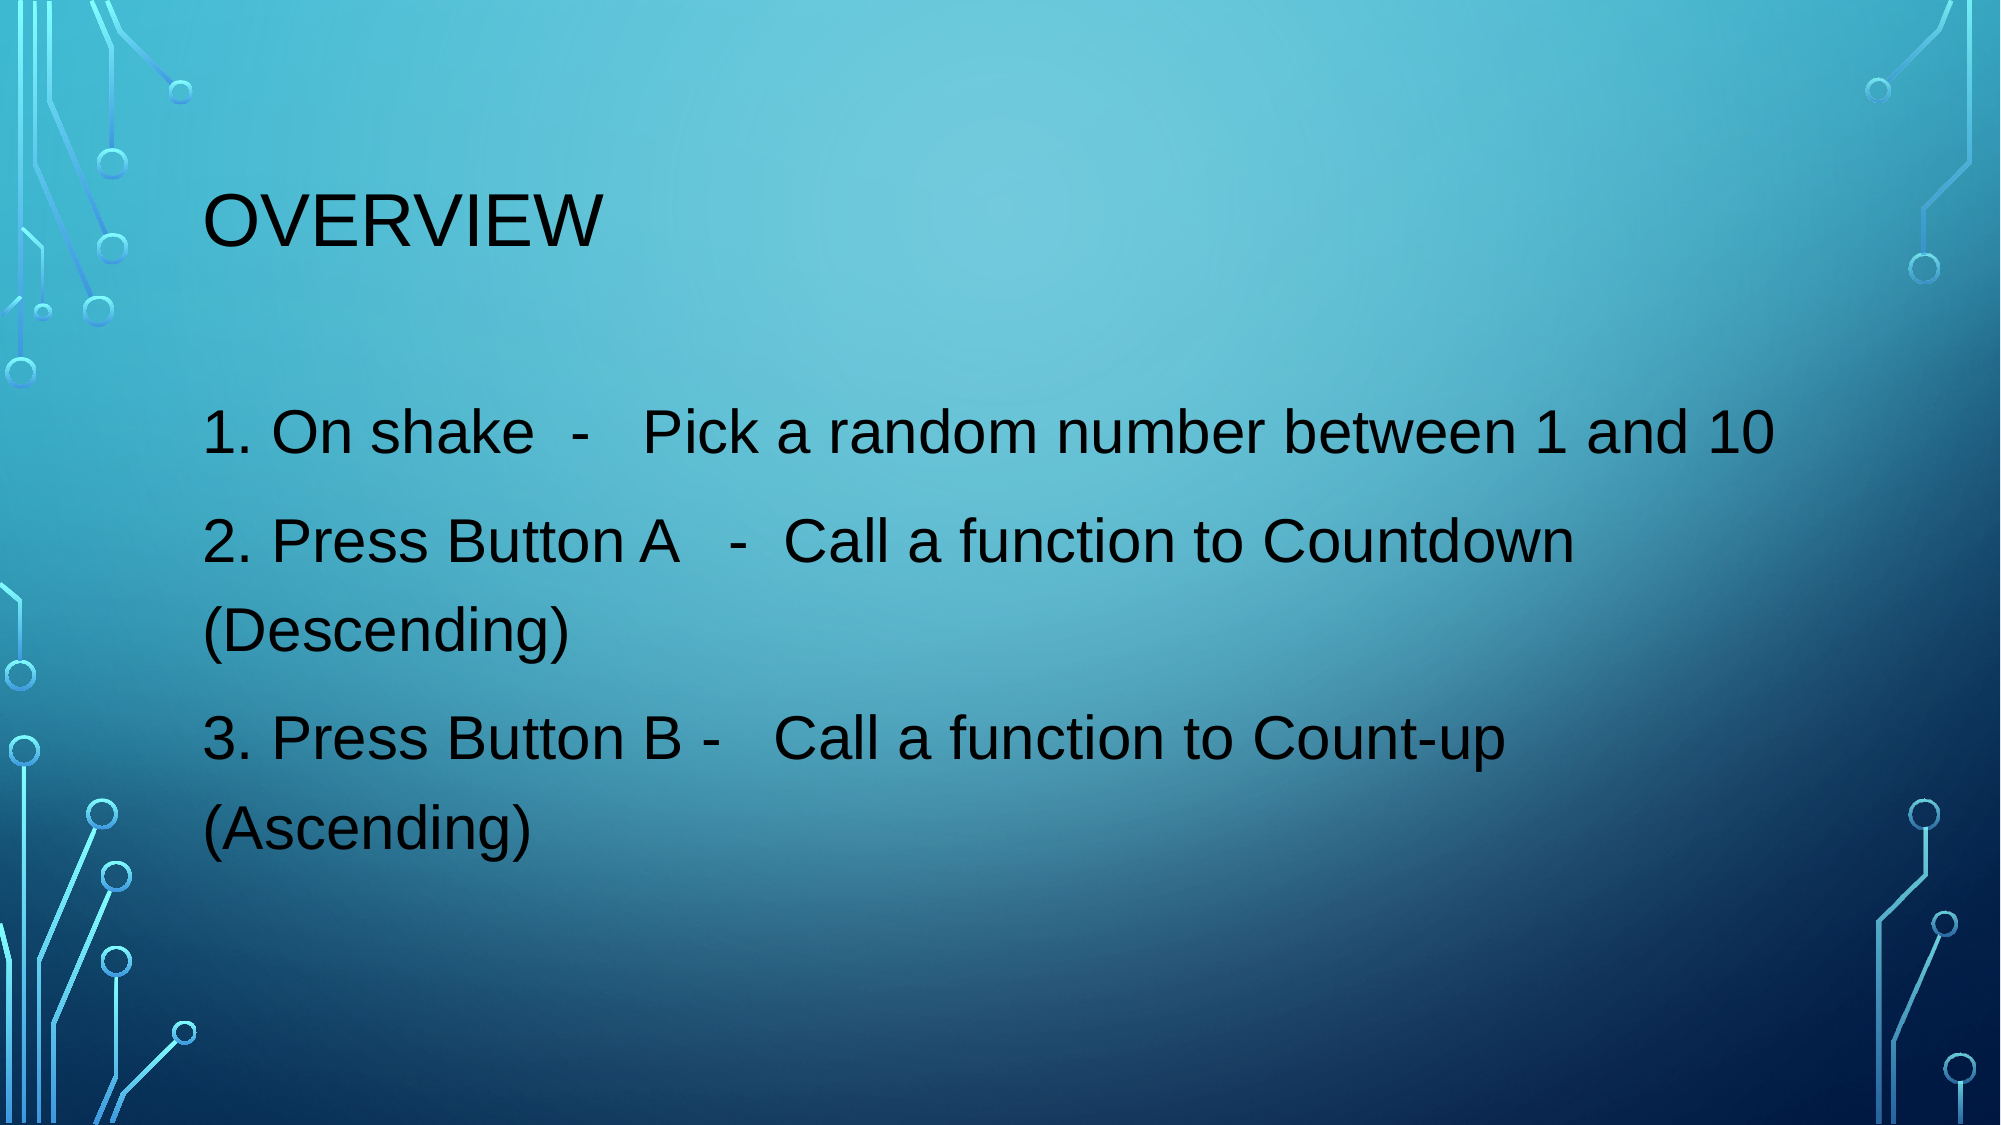

# Overview
1. On shake  -   Pick a random number between 1 and 10
2. Press Button A   -  Call a function to Countdown (Descending)
3. Press Button B -   Call a function to Count-up  (Ascending)